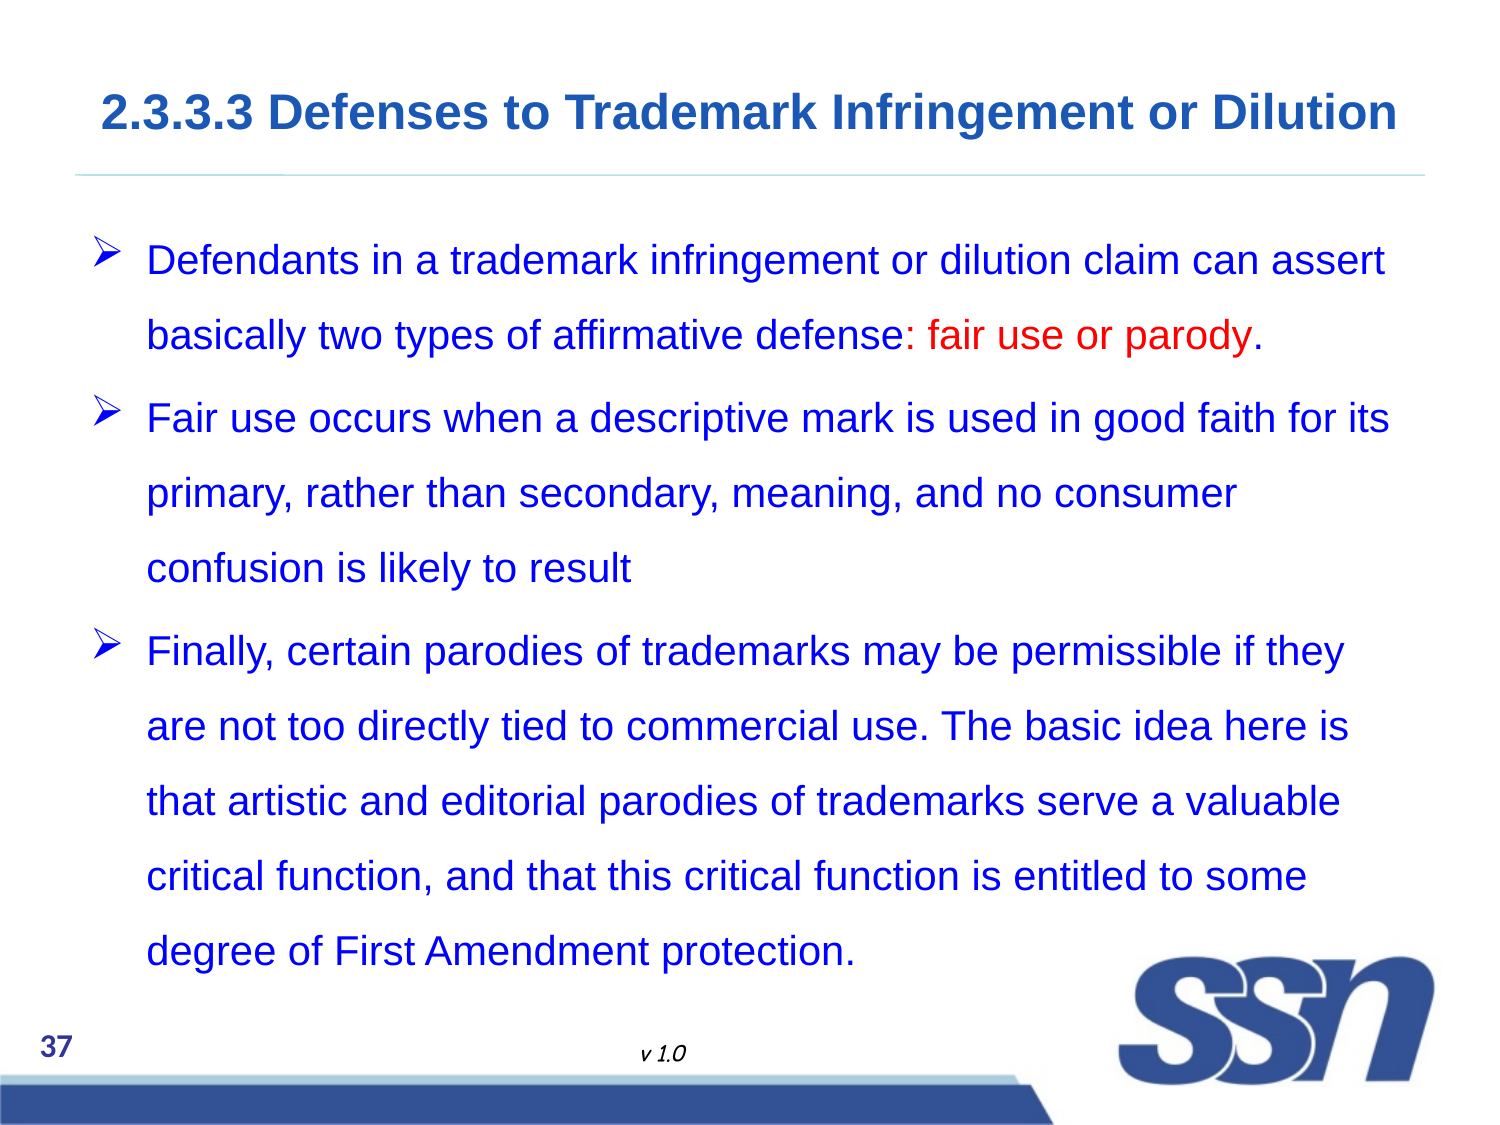

# 2.3.3.3 Defenses to Trademark Infringement or Dilution
Defendants in a trademark infringement or dilution claim can assert basically two types of affirmative defense: fair use or parody.
Fair use occurs when a descriptive mark is used in good faith for its primary, rather than secondary, meaning, and no consumer confusion is likely to result
Finally, certain parodies of trademarks may be permissible if they are not too directly tied to commercial use. The basic idea here is that artistic and editorial parodies of trademarks serve a valuable critical function, and that this critical function is entitled to some degree of First Amendment protection.